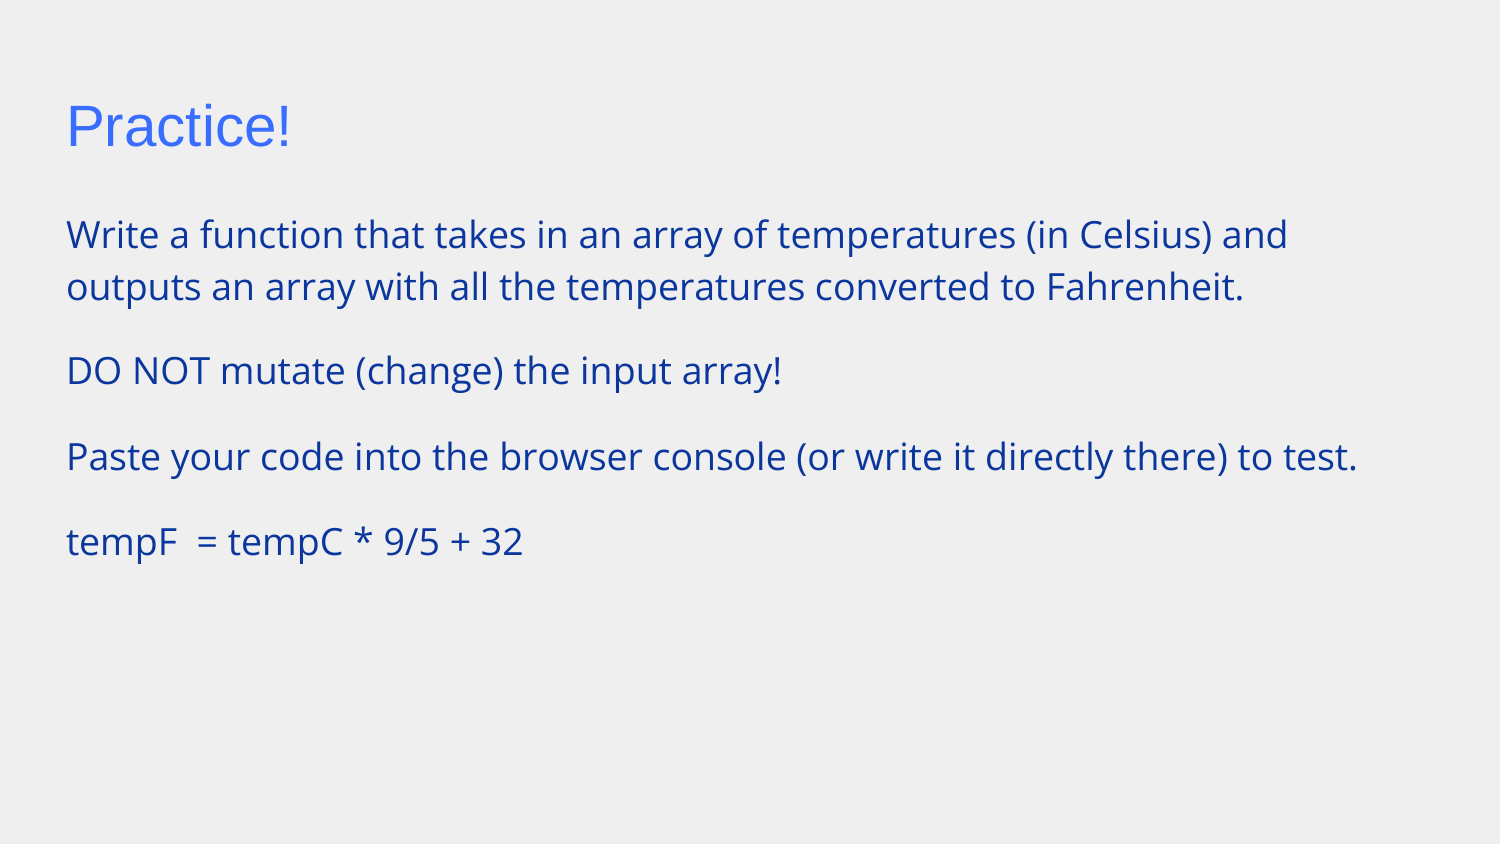

# Practice!
Write a function that takes in an array of temperatures (in Celsius) and outputs an array with all the temperatures converted to Fahrenheit.
DO NOT mutate (change) the input array!
Paste your code into the browser console (or write it directly there) to test.
tempF  = tempC * 9/5 + 32